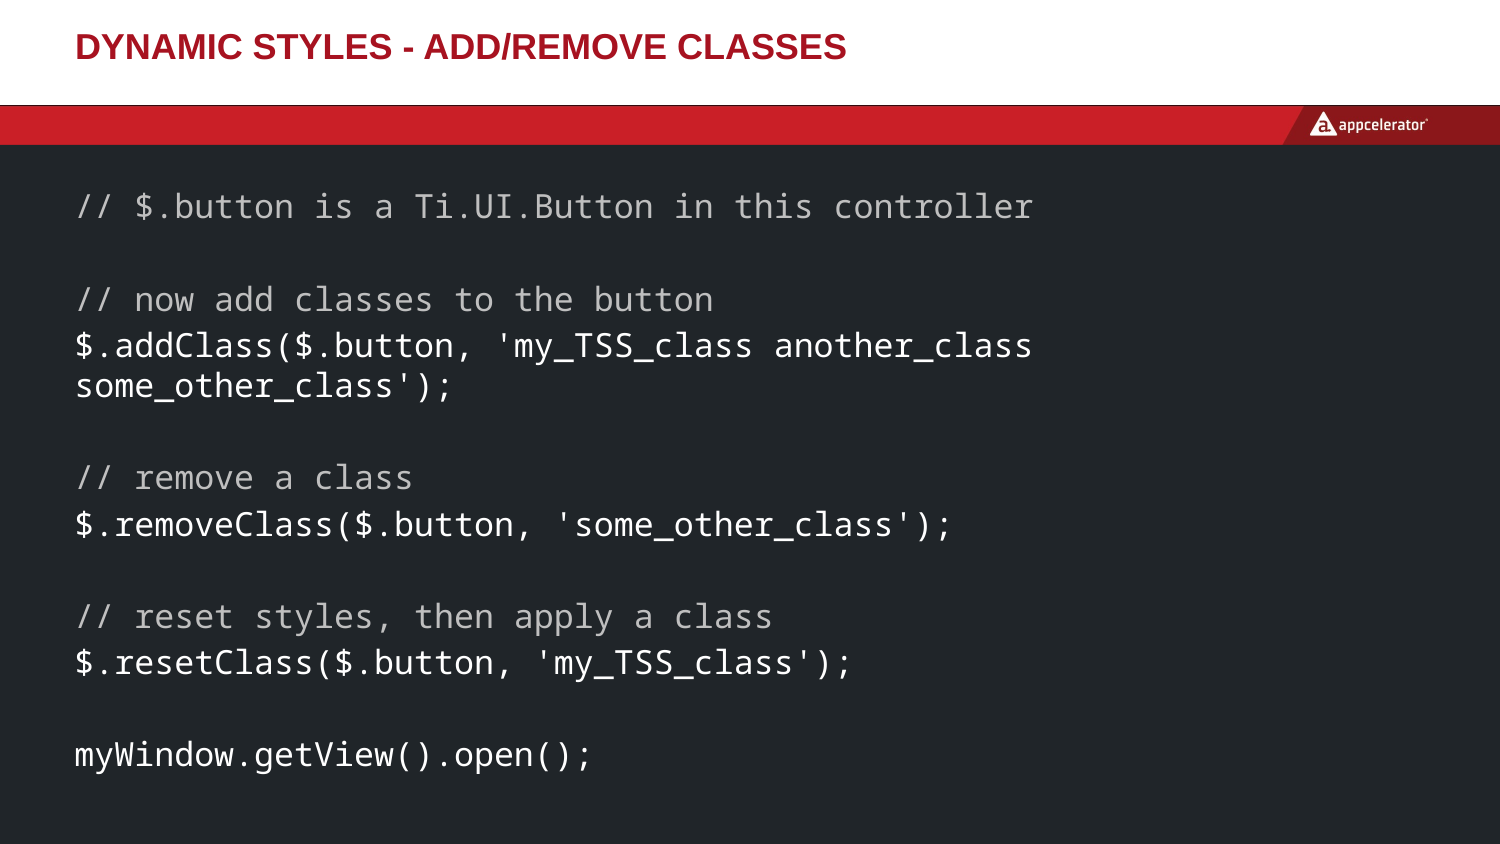

# Dynamic Styles - Add/remove Classes

// $.button is a Ti.UI.Button in this controller

// now add classes to the button
$.addClass($.button, 'my_TSS_class another_class some_other_class');

// remove a class
$.removeClass($.button, 'some_other_class');

// reset styles, then apply a class
$.resetClass($.button, 'my_TSS_class');

myWindow.getView().open();